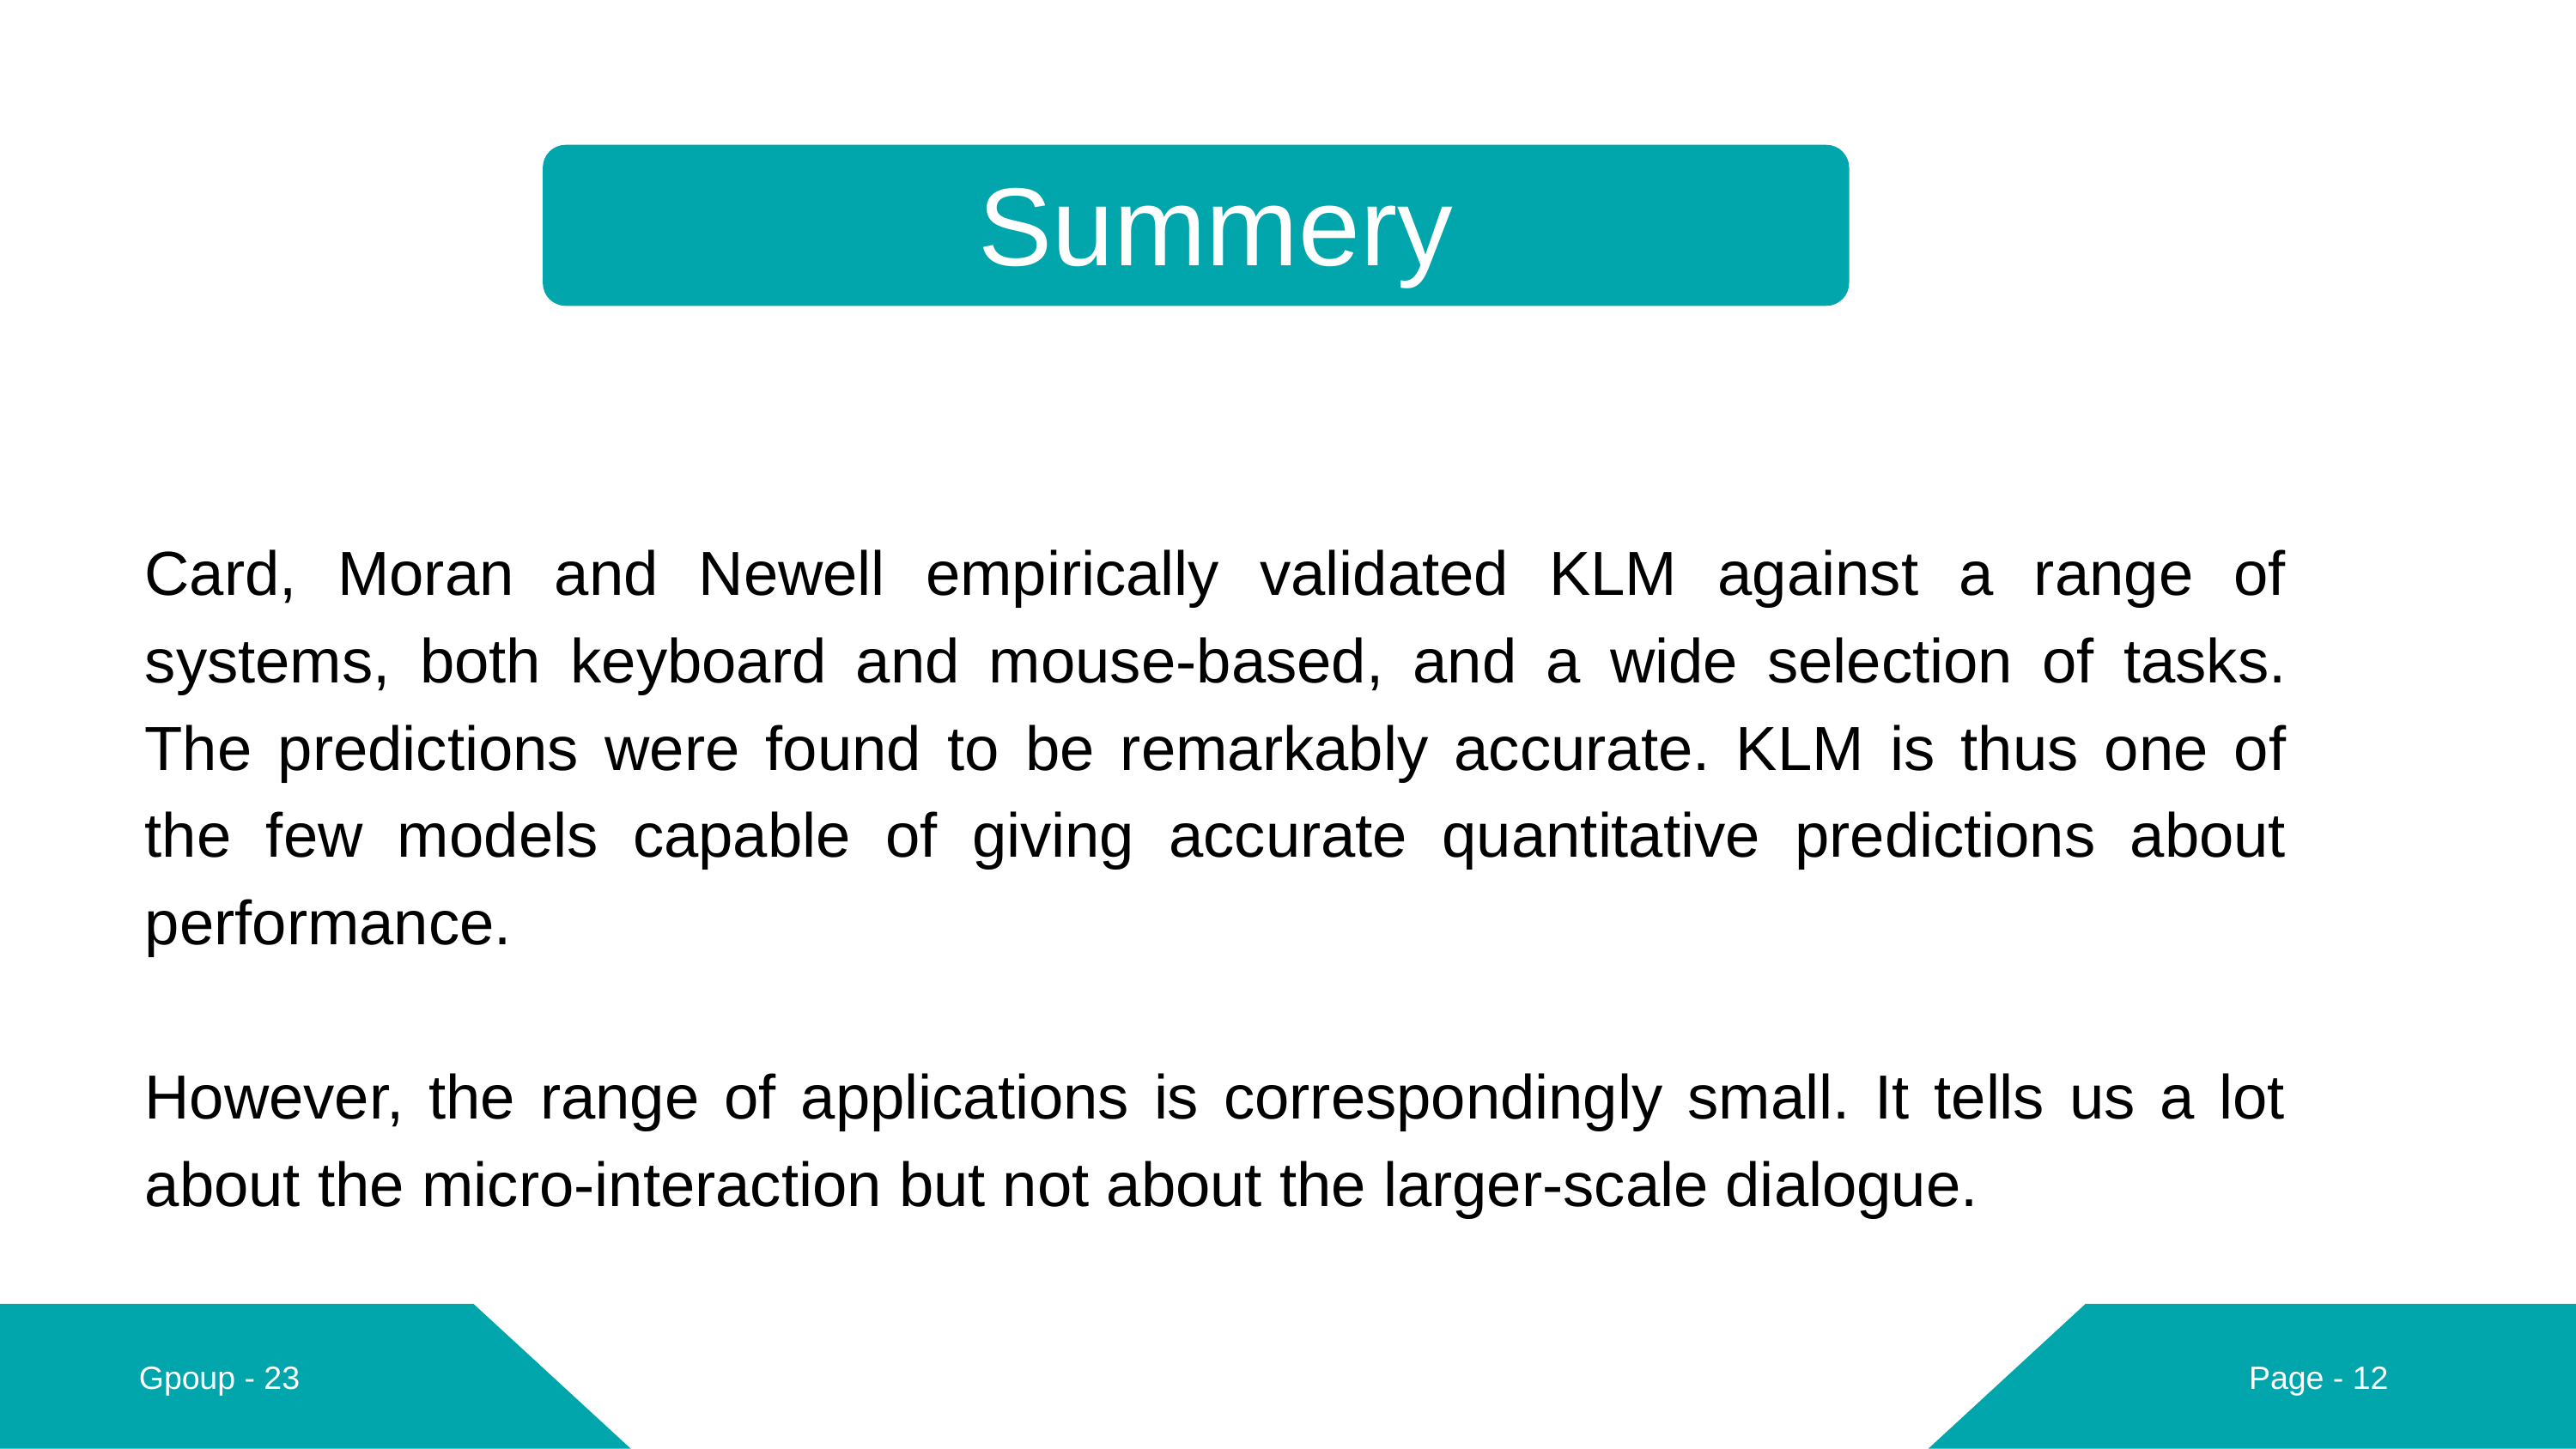

Summery
Card, Moran and Newell empirically validated KLM against a range of systems, both keyboard and mouse-based, and a wide selection of tasks. The predictions were found to be remarkably accurate. KLM is thus one of the few models capable of giving accurate quantitative predictions about performance.

However, the range of applications is correspondingly small. It tells us a lot about the micro-interaction but not about the larger-scale dialogue.

Gpoup - 23

Page - 12